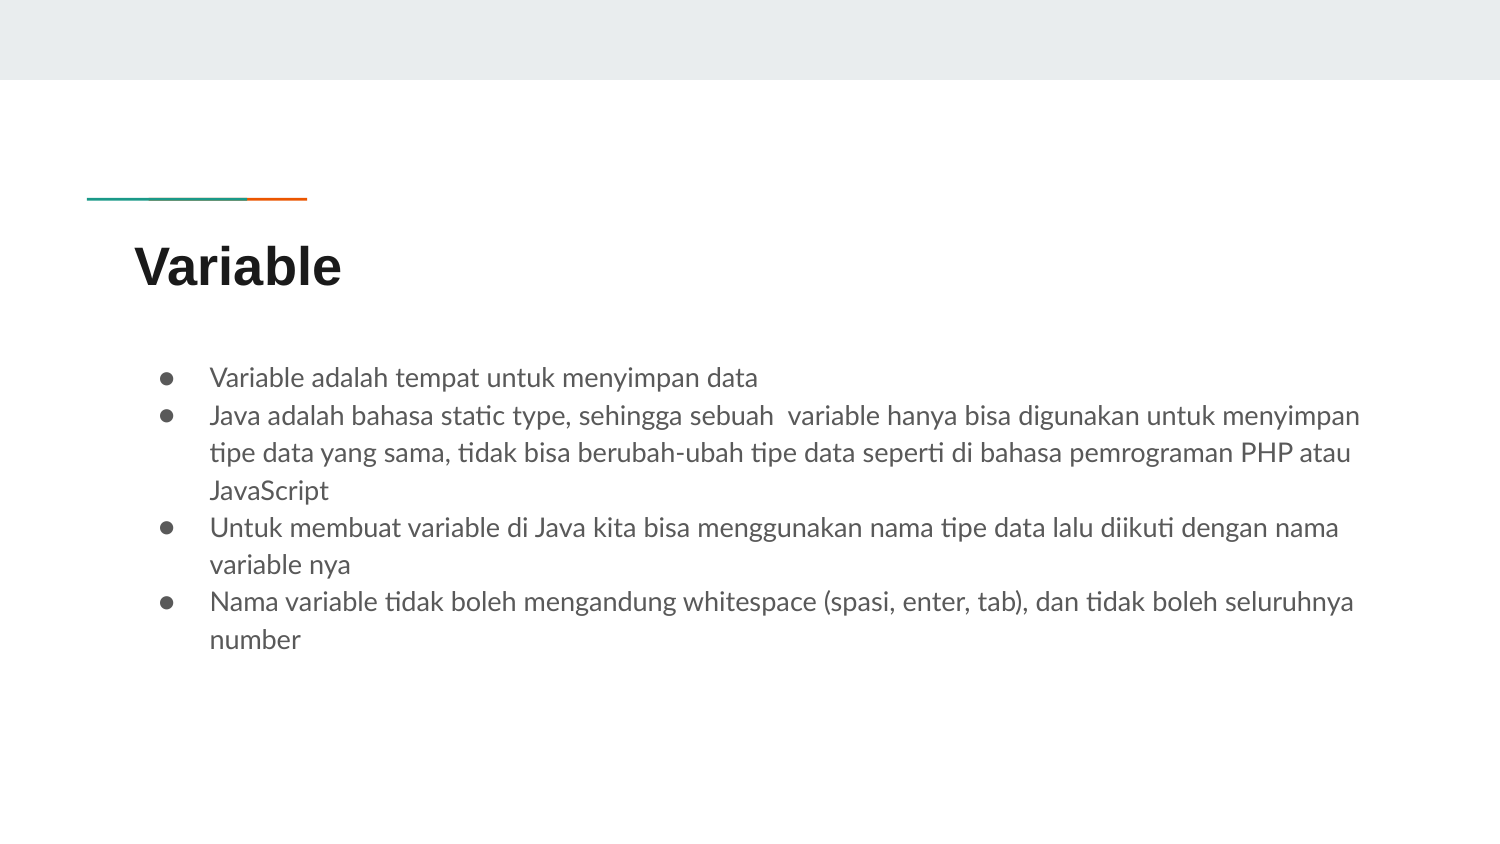

# Variable
Variable adalah tempat untuk menyimpan data
Java adalah bahasa static type, sehingga sebuah  variable hanya bisa digunakan untuk menyimpan tipe data yang sama, tidak bisa berubah-ubah tipe data seperti di bahasa pemrograman PHP atau JavaScript
Untuk membuat variable di Java kita bisa menggunakan nama tipe data lalu diikuti dengan nama variable nya
Nama variable tidak boleh mengandung whitespace (spasi, enter, tab), dan tidak boleh seluruhnya number